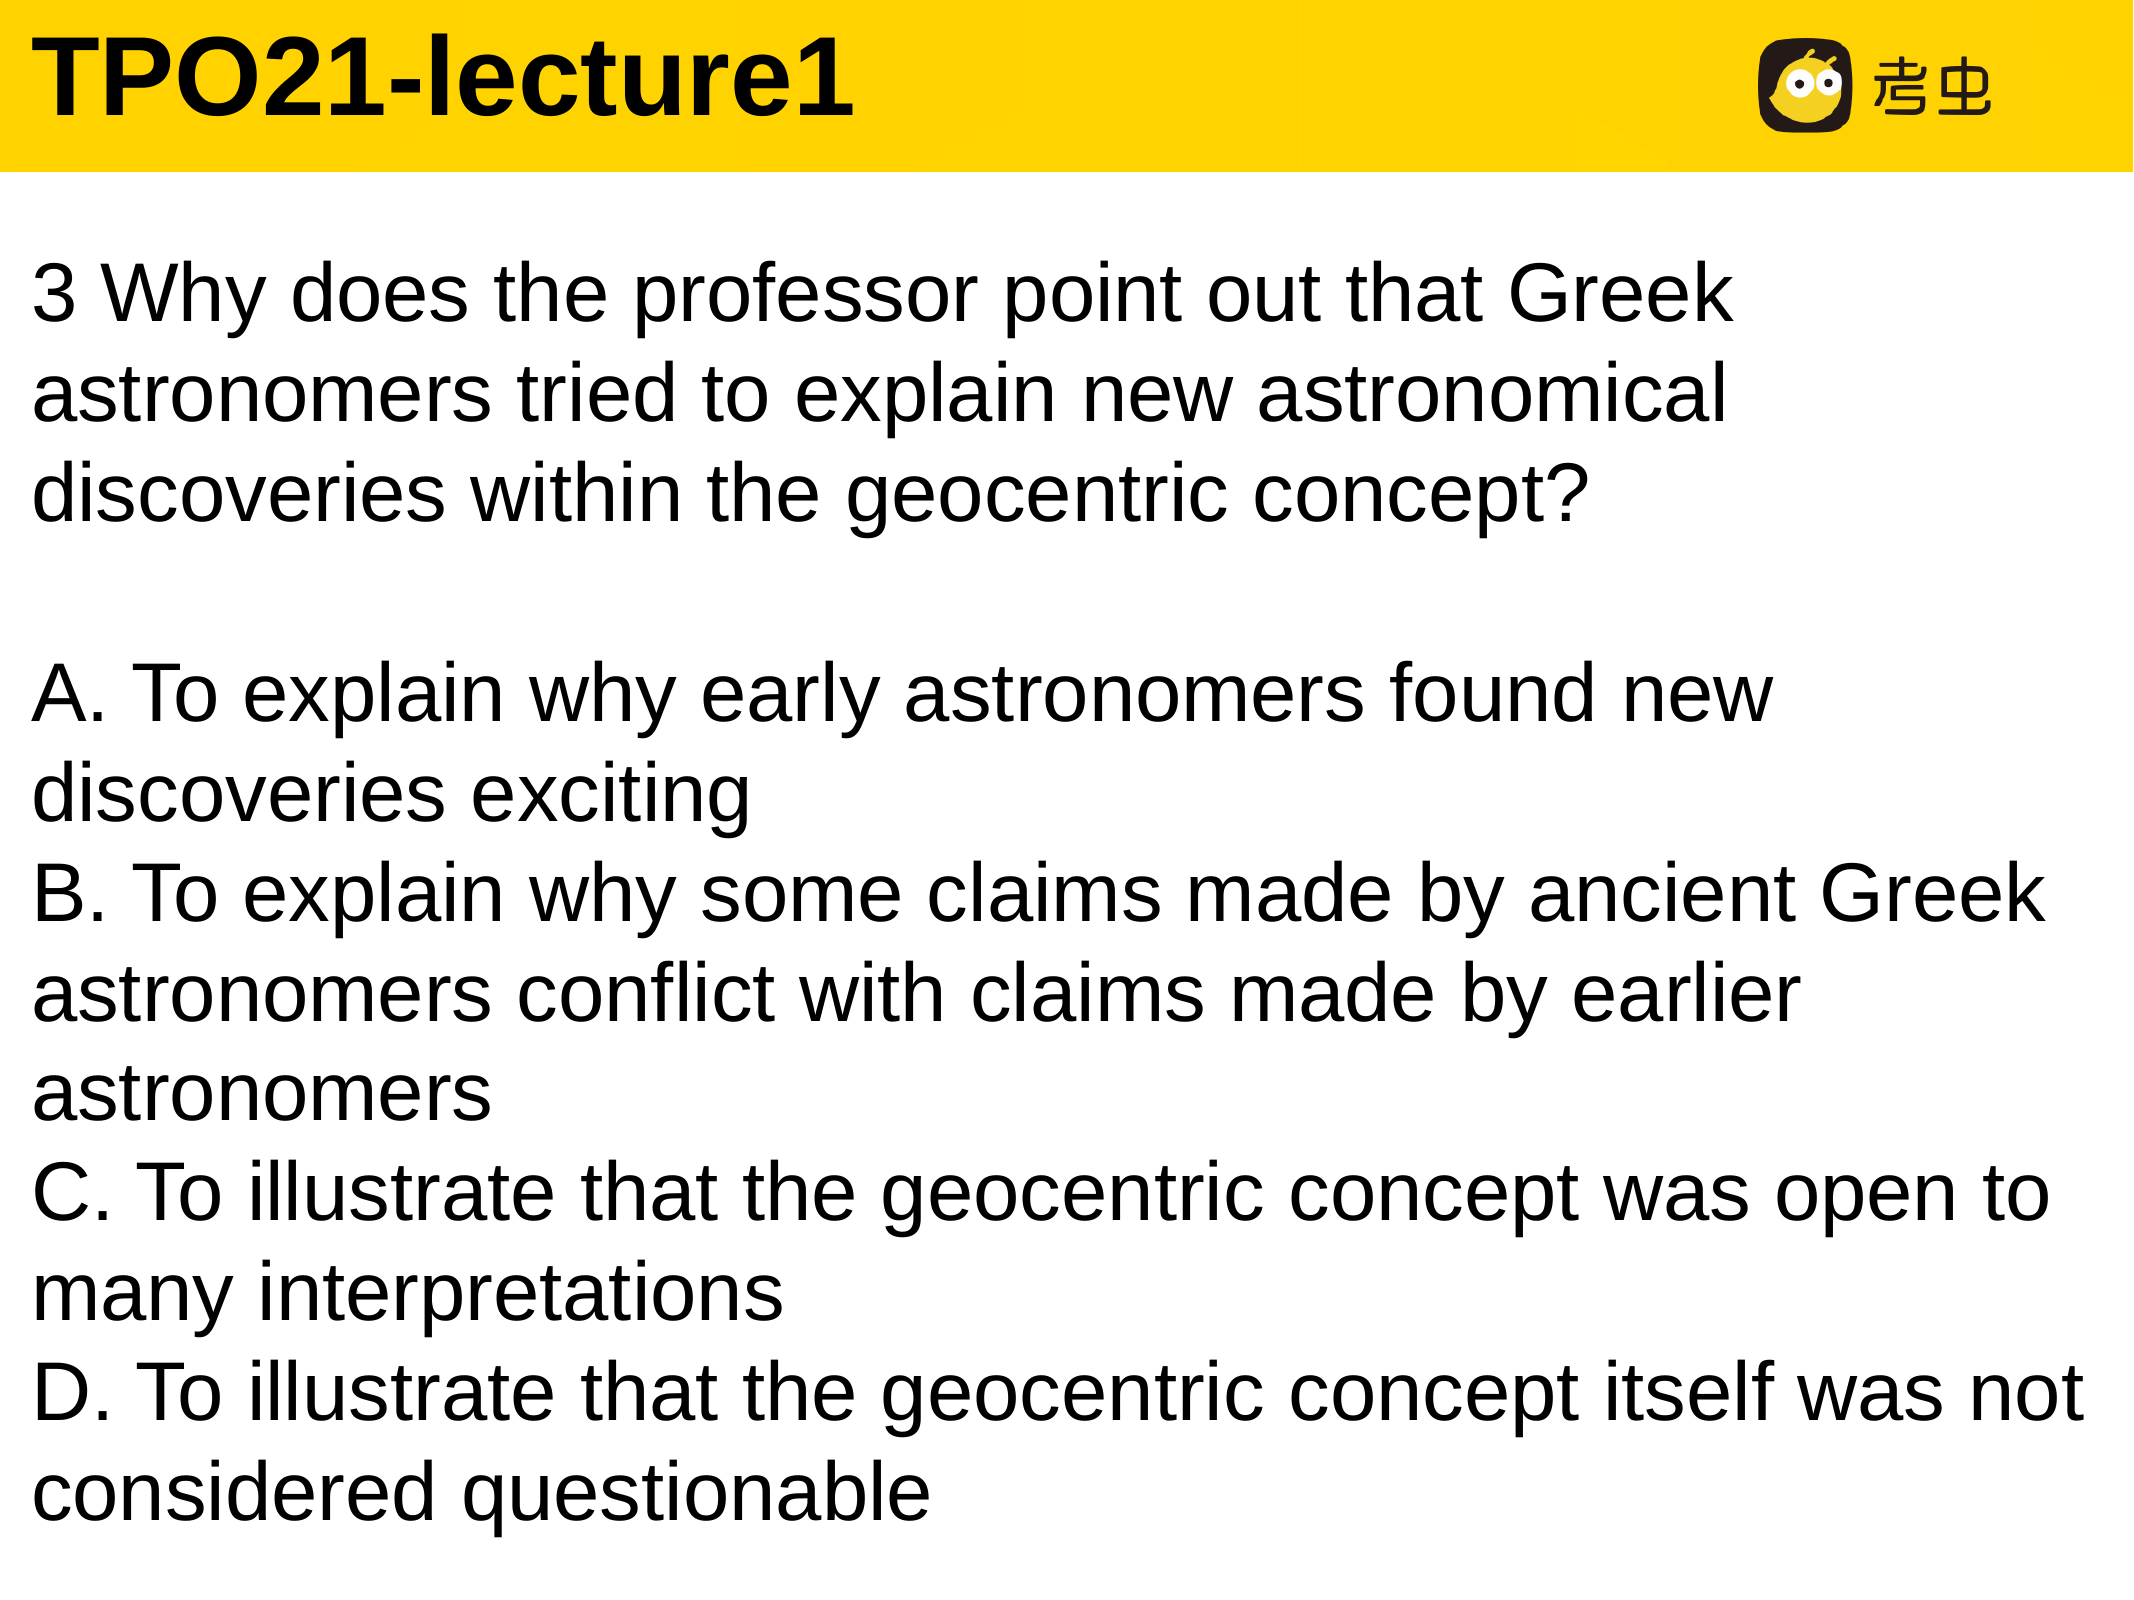

TPO21-lecture1

3 Why does the professor point out that Greek astronomers tried to explain new astronomical discoveries within the geocentric concept?

A. To explain why early astronomers found new discoveries exciting
B. To explain why some claims made by ancient Greek astronomers conflict with claims made by earlier astronomers
C. To illustrate that the geocentric concept was open to many interpretations
D. To illustrate that the geocentric concept itself was not considered questionable